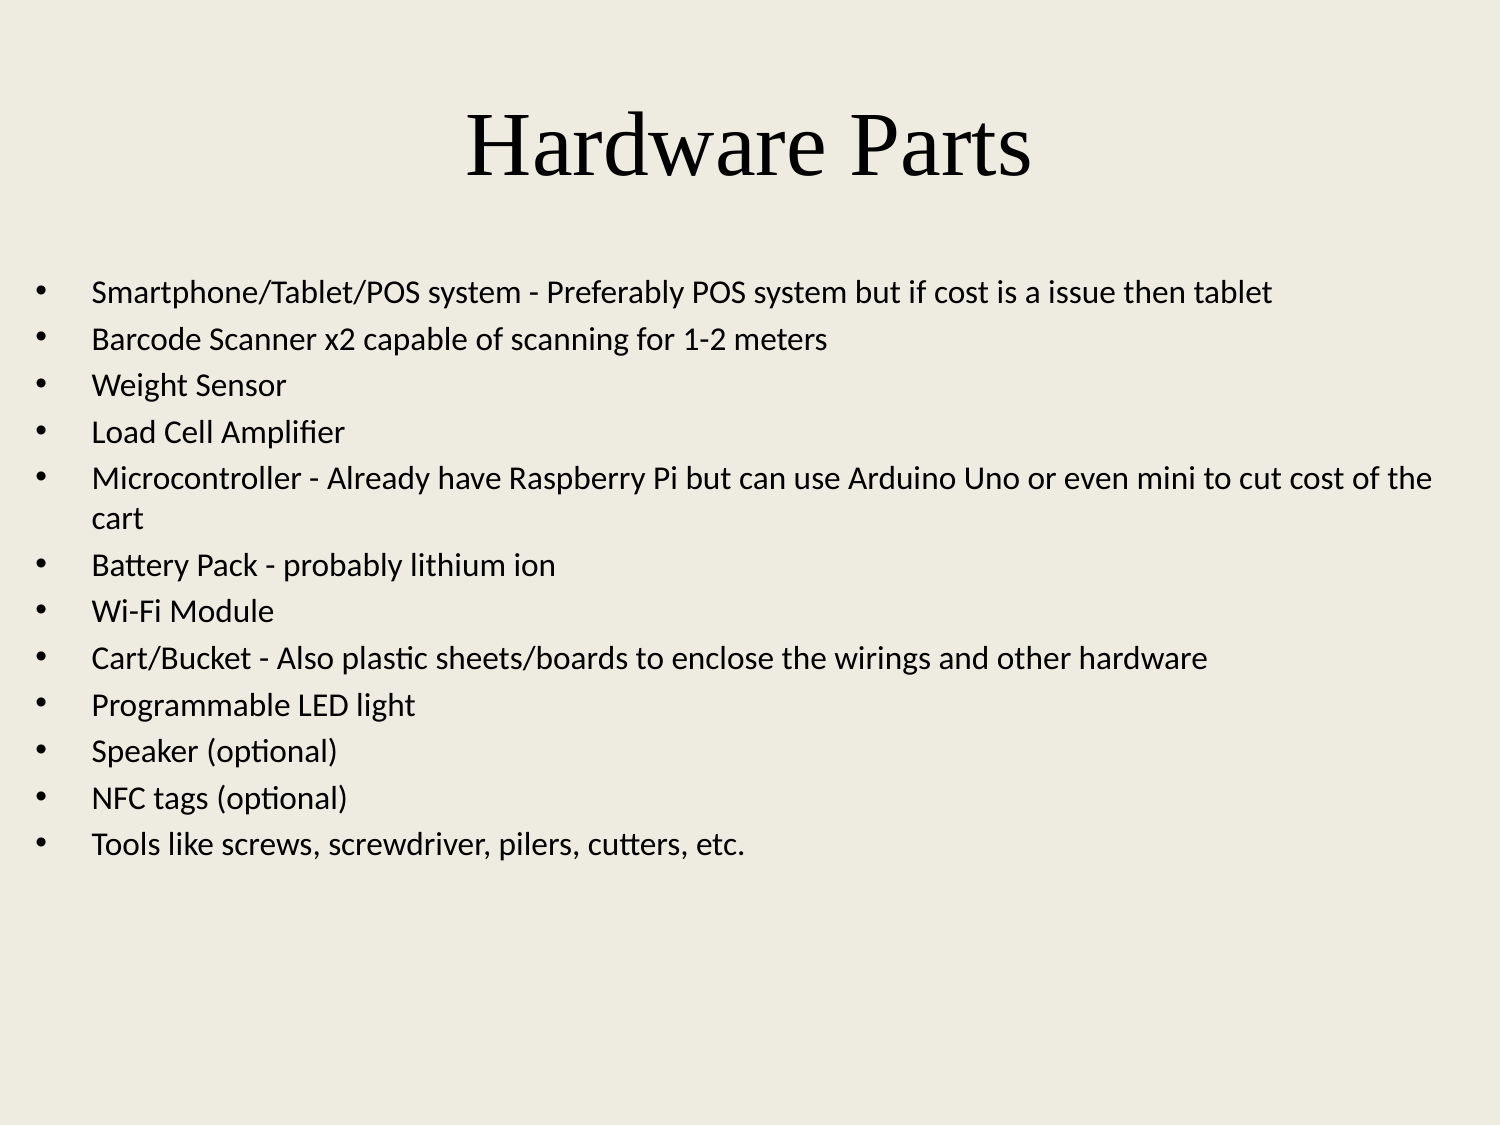

# Hardware Parts
Smartphone/Tablet/POS system - Preferably POS system but if cost is a issue then tablet
Barcode Scanner x2 capable of scanning for 1-2 meters
Weight Sensor
Load Cell Amplifier
Microcontroller - Already have Raspberry Pi but can use Arduino Uno or even mini to cut cost of the cart
Battery Pack - probably lithium ion
Wi-Fi Module
Cart/Bucket - Also plastic sheets/boards to enclose the wirings and other hardware
Programmable LED light
Speaker (optional)
NFC tags (optional)
Tools like screws, screwdriver, pilers, cutters, etc.
9